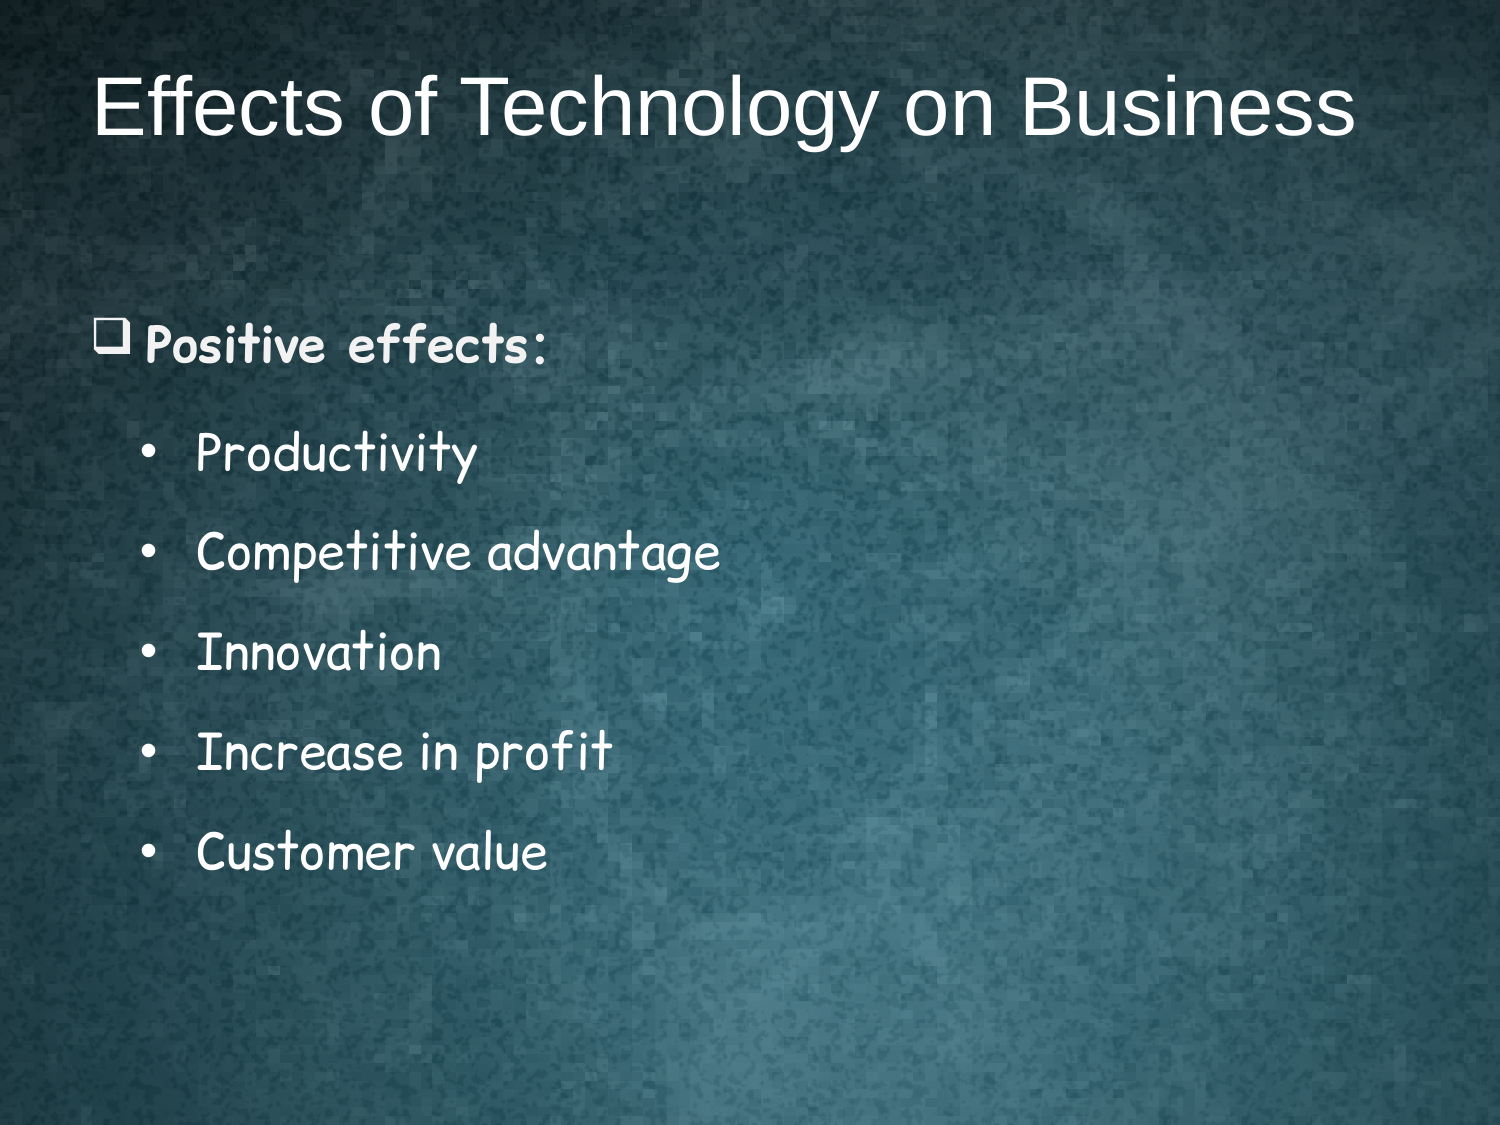

Effects of Technology on Business
Positive effects:
Productivity
Competitive advantage
Innovation
Increase in profit
Customer value
14